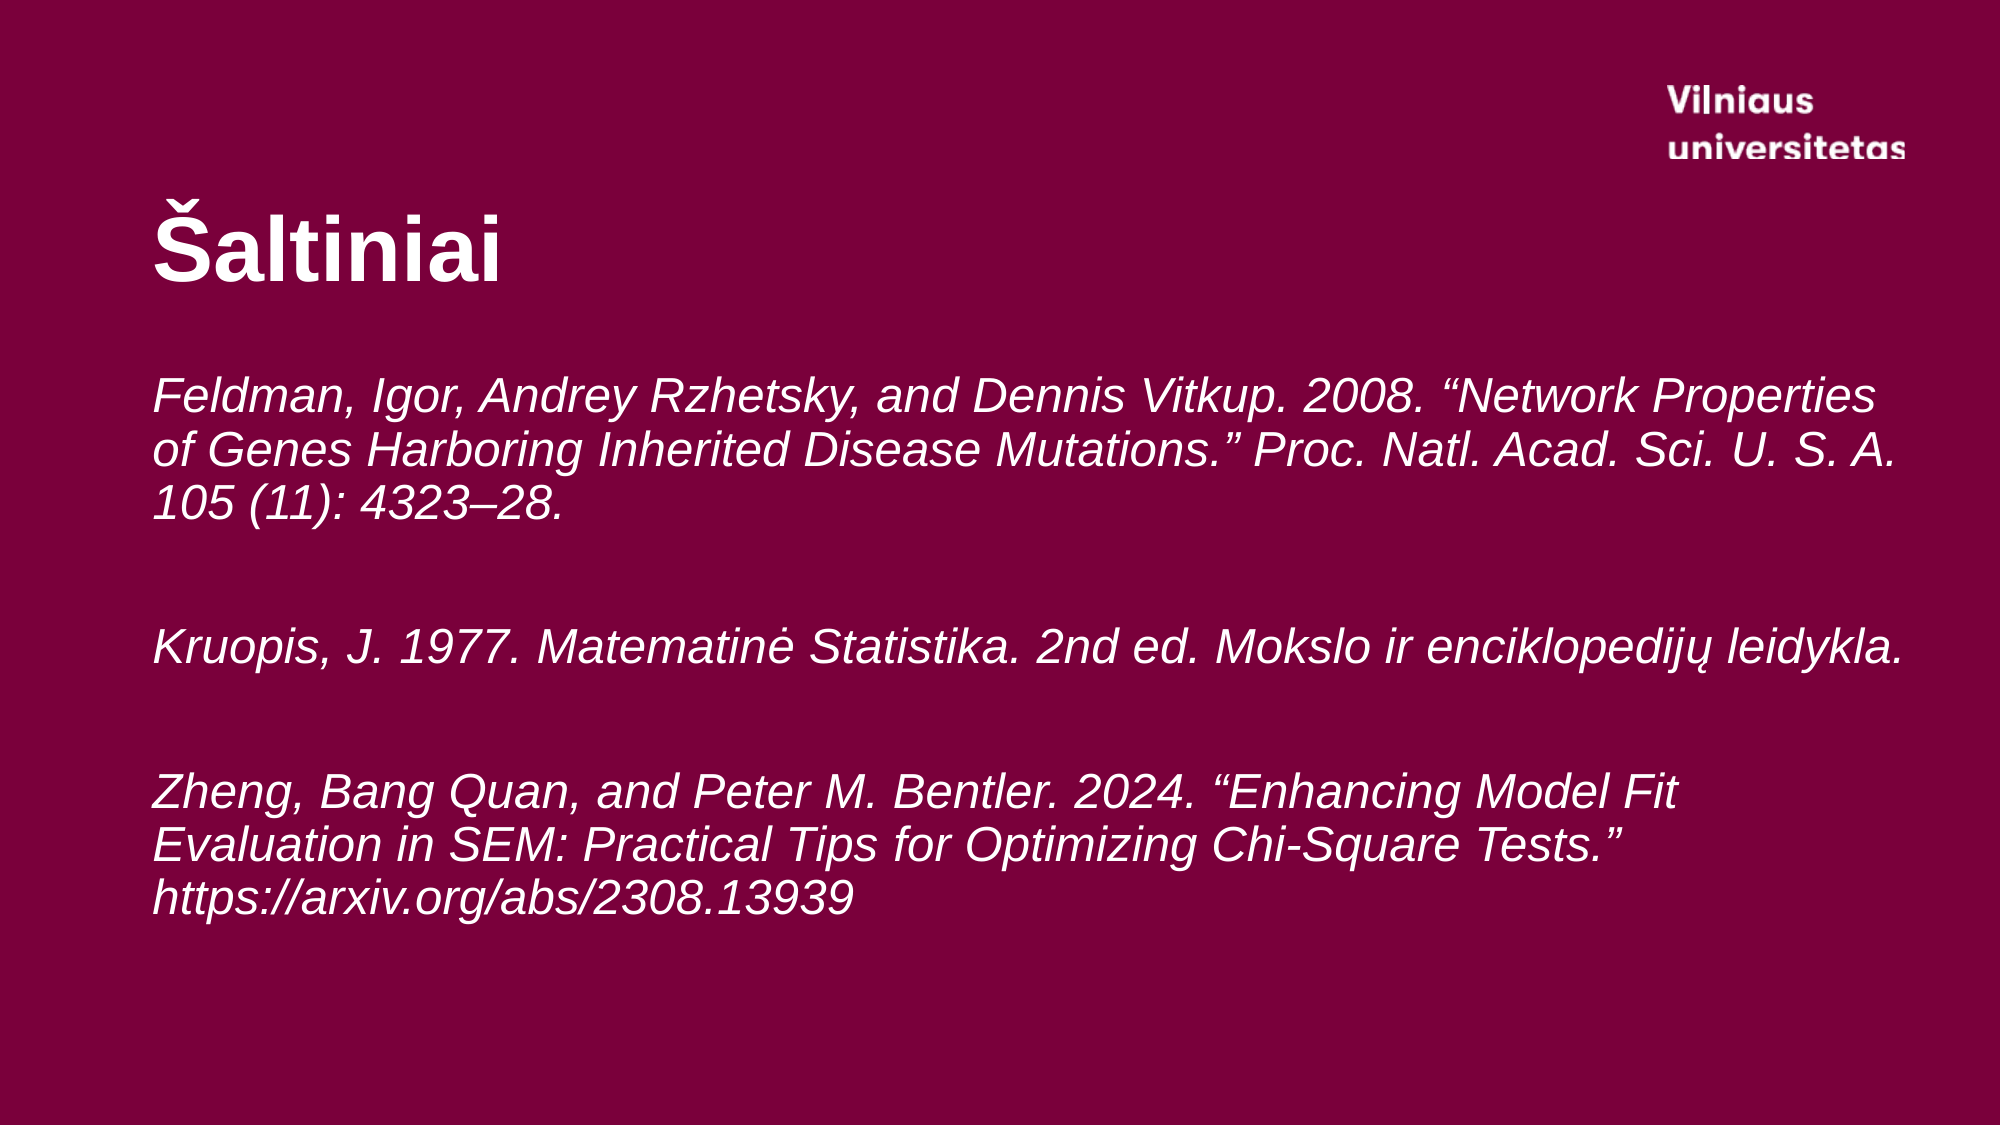

# Šaltiniai
Feldman, Igor, Andrey Rzhetsky, and Dennis Vitkup. 2008. “Network Properties of Genes Harboring Inherited Disease Mutations.” Proc. Natl. Acad. Sci. U. S. A. 105 (11): 4323–28.

Kruopis, J. 1977. Matematinė Statistika. 2nd ed. Mokslo ir enciklopedijų leidykla.

Zheng, Bang Quan, and Peter M. Bentler. 2024. “Enhancing Model Fit Evaluation in SEM: Practical Tips for Optimizing Chi-Square Tests.” https://arxiv.org/abs/2308.13939